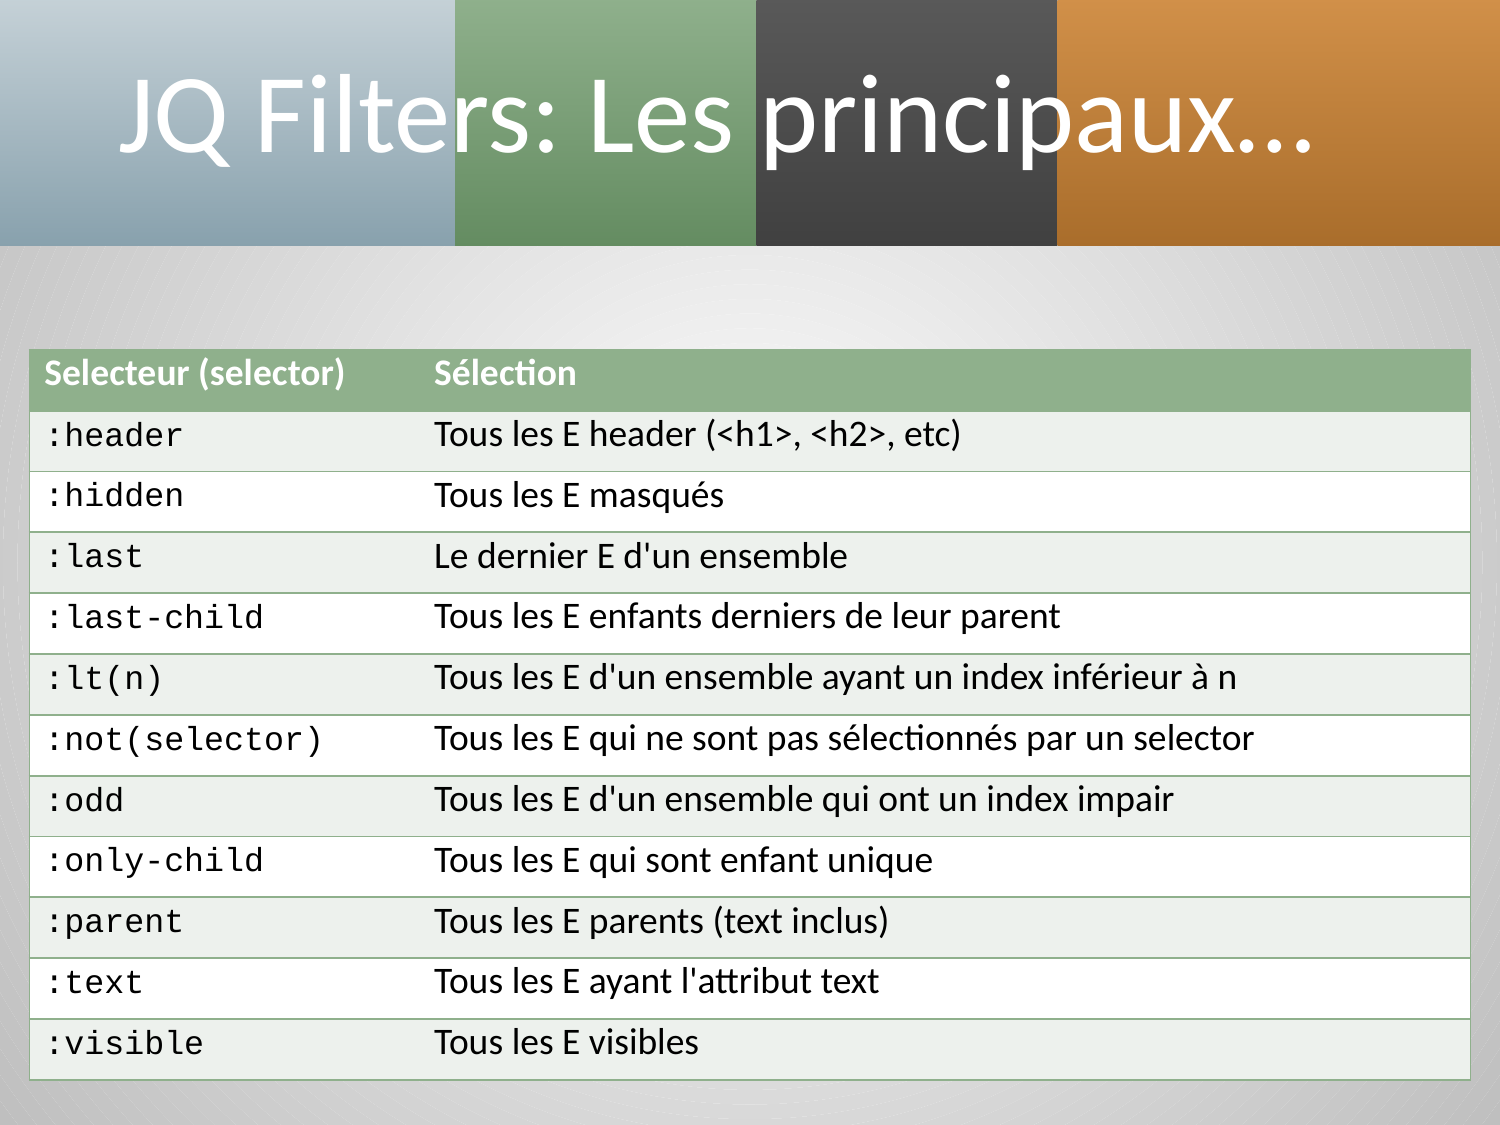

# JQ Filters: Les principaux…
| Selecteur (selector) | Sélection |
| --- | --- |
| :header | Tous les E header (<h1>, <h2>, etc) |
| :hidden | Tous les E masqués |
| :last | Le dernier E d'un ensemble |
| :last-child | Tous les E enfants derniers de leur parent |
| :lt(n) | Tous les E d'un ensemble ayant un index inférieur à n |
| :not(selector) | Tous les E qui ne sont pas sélectionnés par un selector |
| :odd | Tous les E d'un ensemble qui ont un index impair |
| :only-child | Tous les E qui sont enfant unique |
| :parent | Tous les E parents (text inclus) |
| :text | Tous les E ayant l'attribut text |
| :visible | Tous les E visibles |